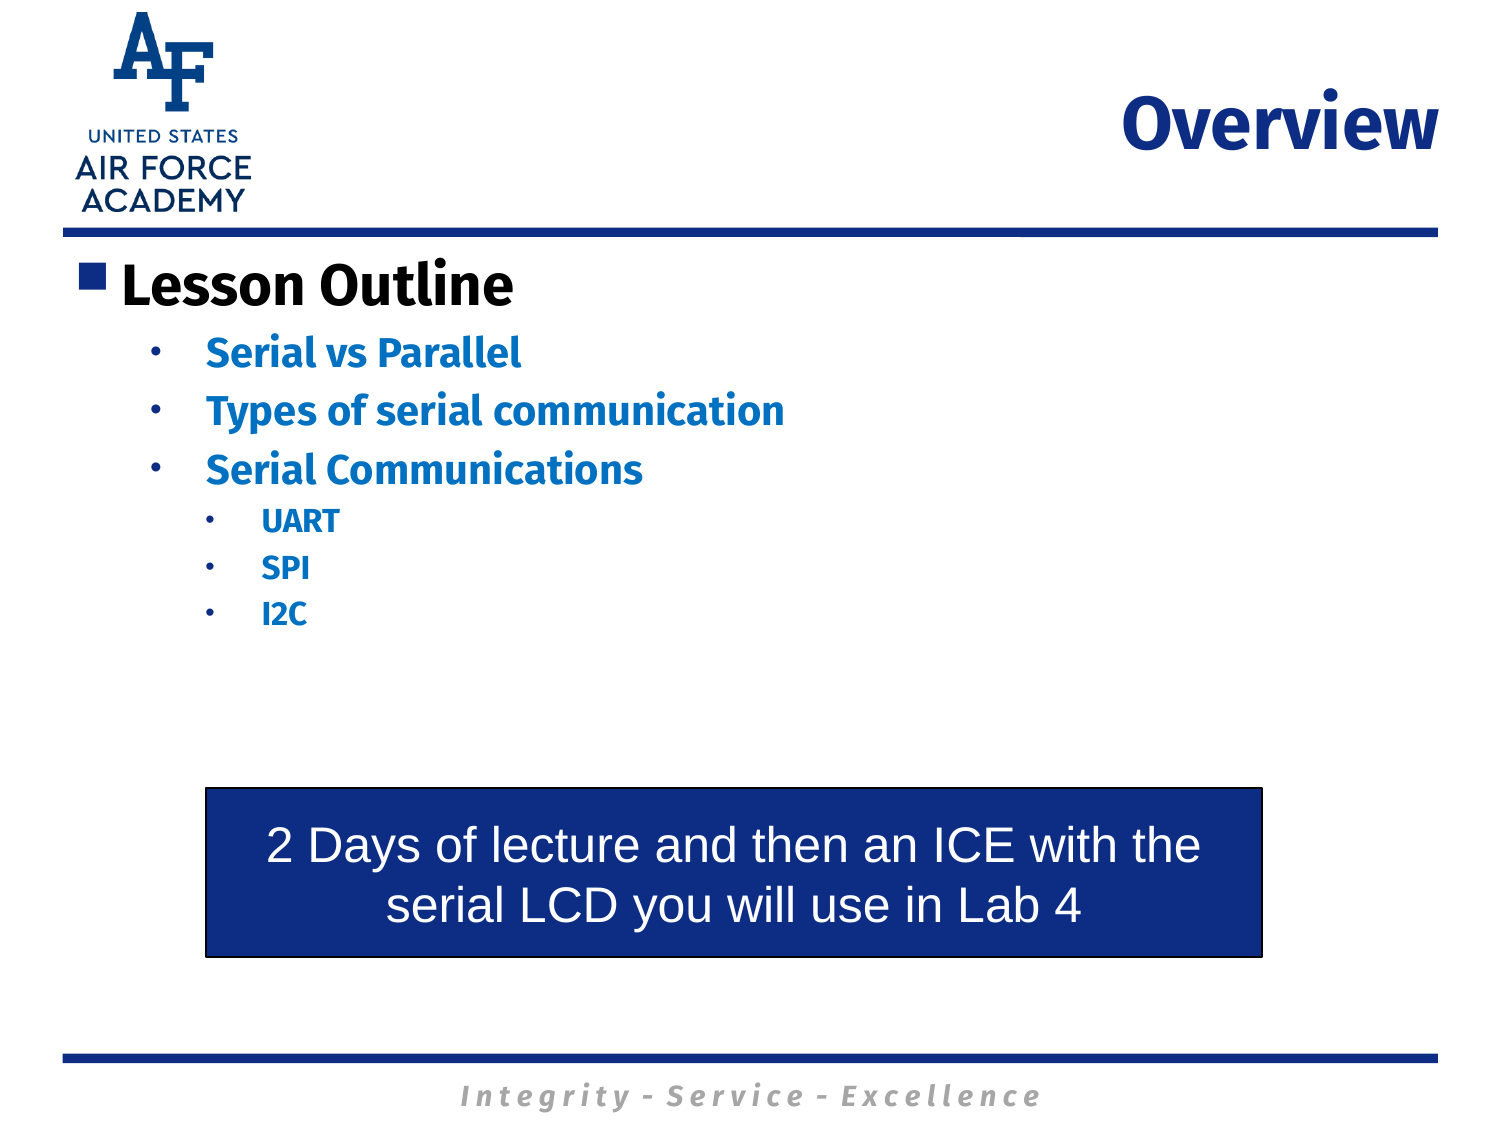

# Overview
Lesson Outline
Serial vs Parallel
Types of serial communication
Serial Communications
UART
SPI
I2C

2 Days of lecture and then an ICE with the serial LCD you will use in Lab 4